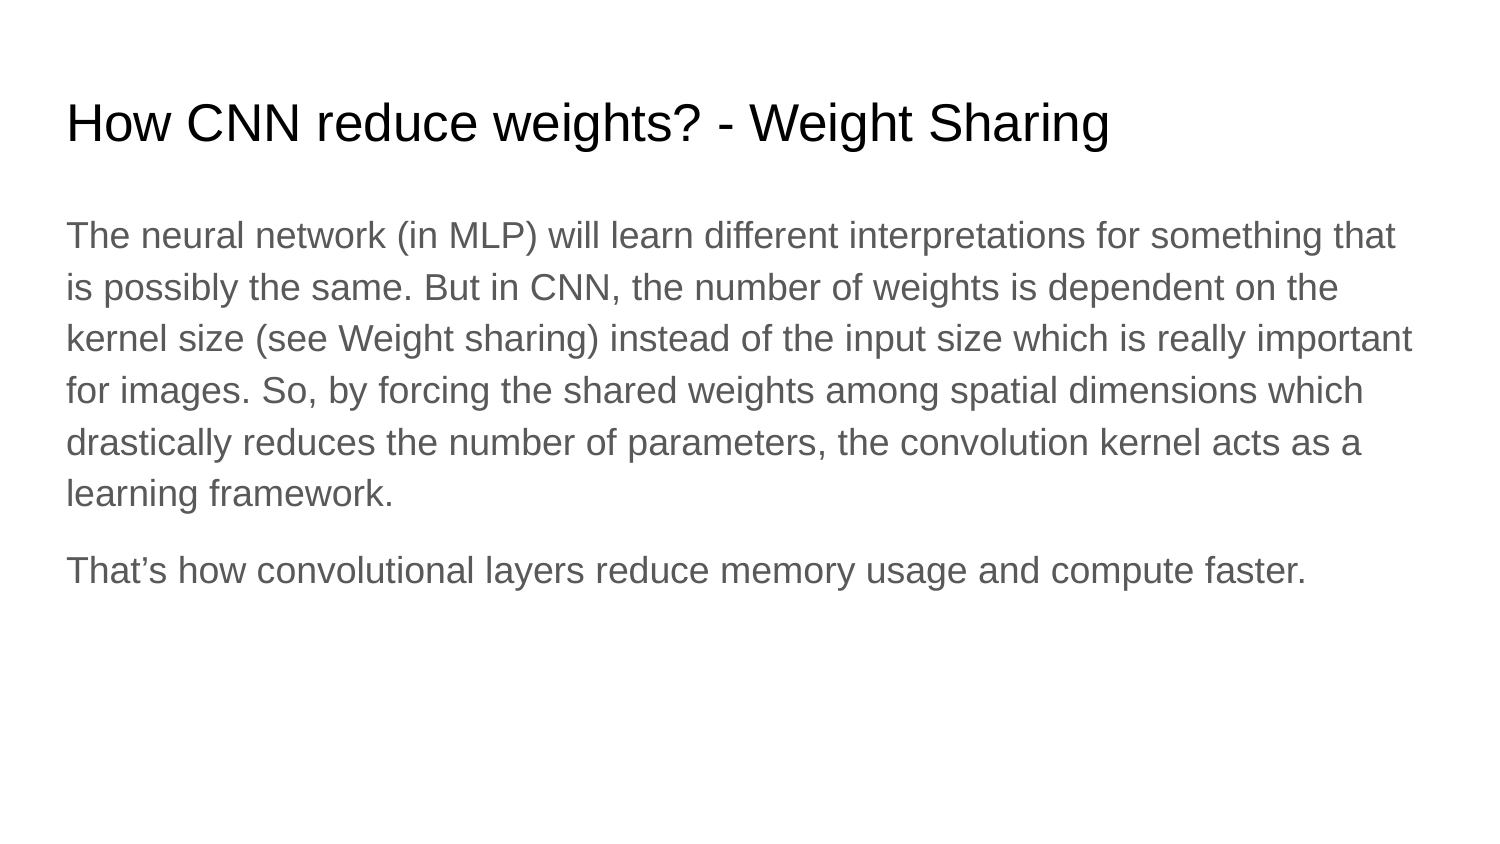

# How CNN reduce weights? - Weight Sharing
The neural network (in MLP) will learn different interpretations for something that is possibly the same. But in CNN, the number of weights is dependent on the kernel size (see Weight sharing) instead of the input size which is really important for images. So, by forcing the shared weights among spatial dimensions which drastically reduces the number of parameters, the convolution kernel acts as a learning framework.
That’s how convolutional layers reduce memory usage and compute faster.